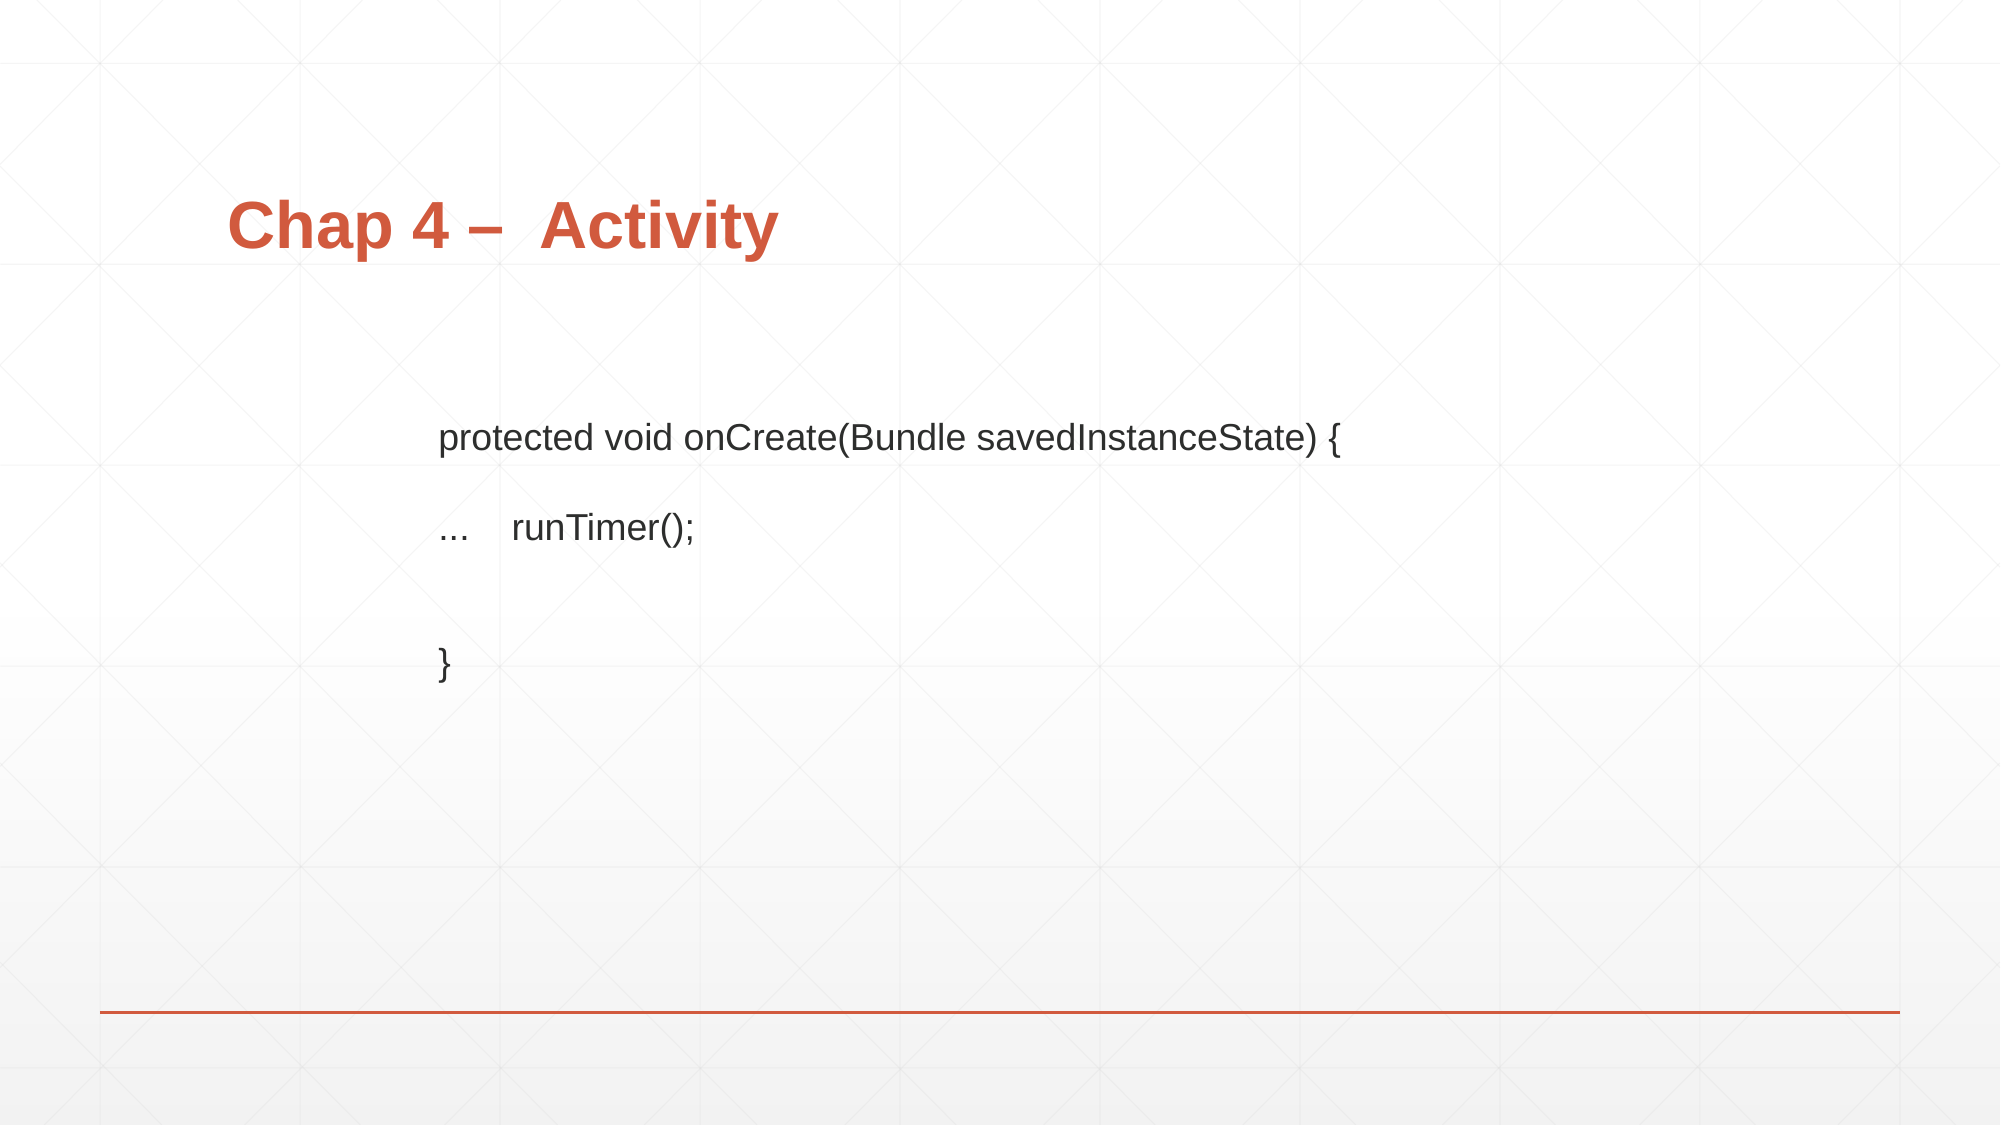

# Chap 4 –  Activity
protected void onCreate(Bundle savedInstanceState) {

...    runTimer();

}